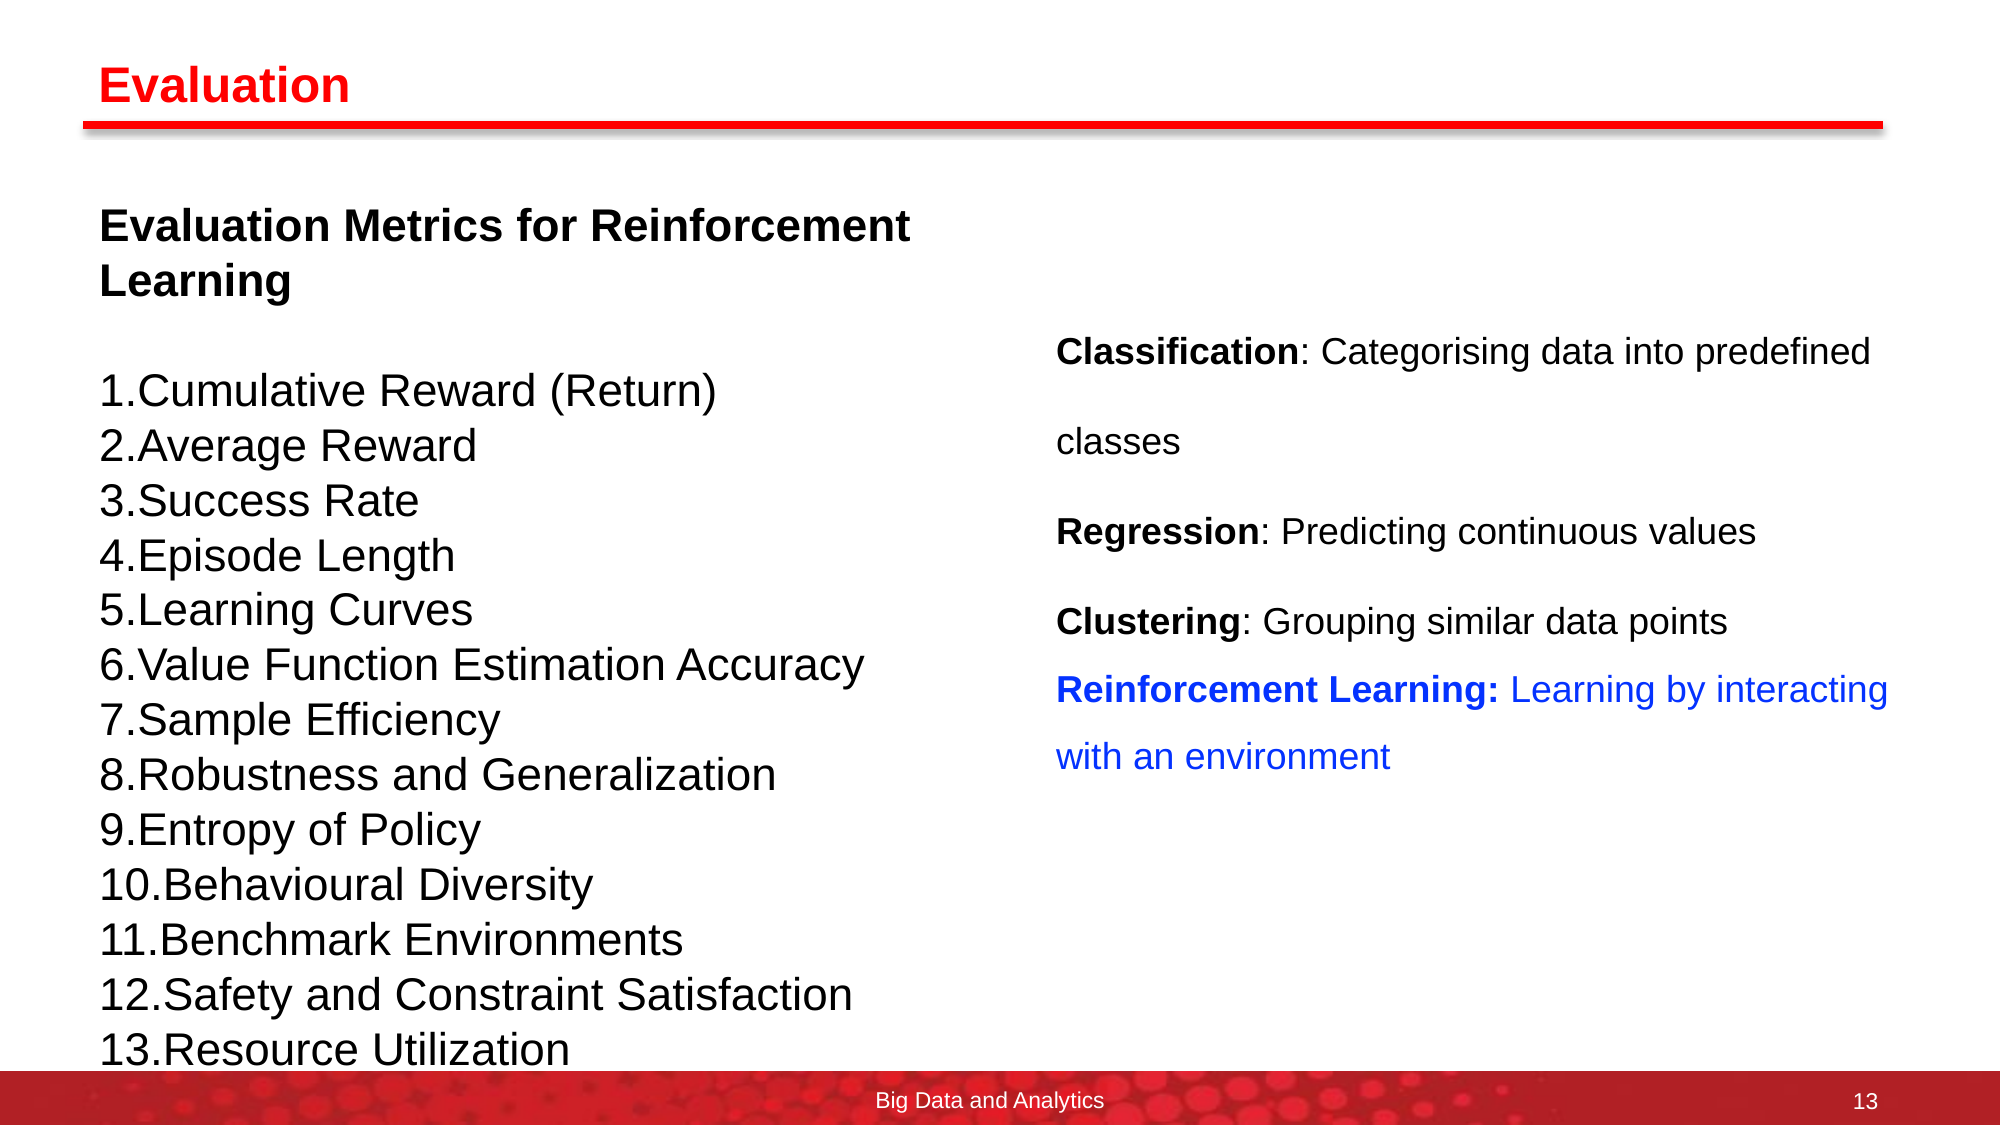

# Evaluation
Evaluation Metrics for Reinforcement Learning

Cumulative Reward (Return)
Average Reward
Success Rate
Episode Length
Learning Curves
Value Function Estimation Accuracy
Sample Efficiency
Robustness and Generalization
Entropy of Policy
Behavioural Diversity
Benchmark Environments
Safety and Constraint Satisfaction
Resource Utilization

Classification: Categorising data into predefined classes
Regression: Predicting continuous values
Clustering: Grouping similar data points
Reinforcement Learning: Learning by interacting with an environment

Big Data and Analytics
13